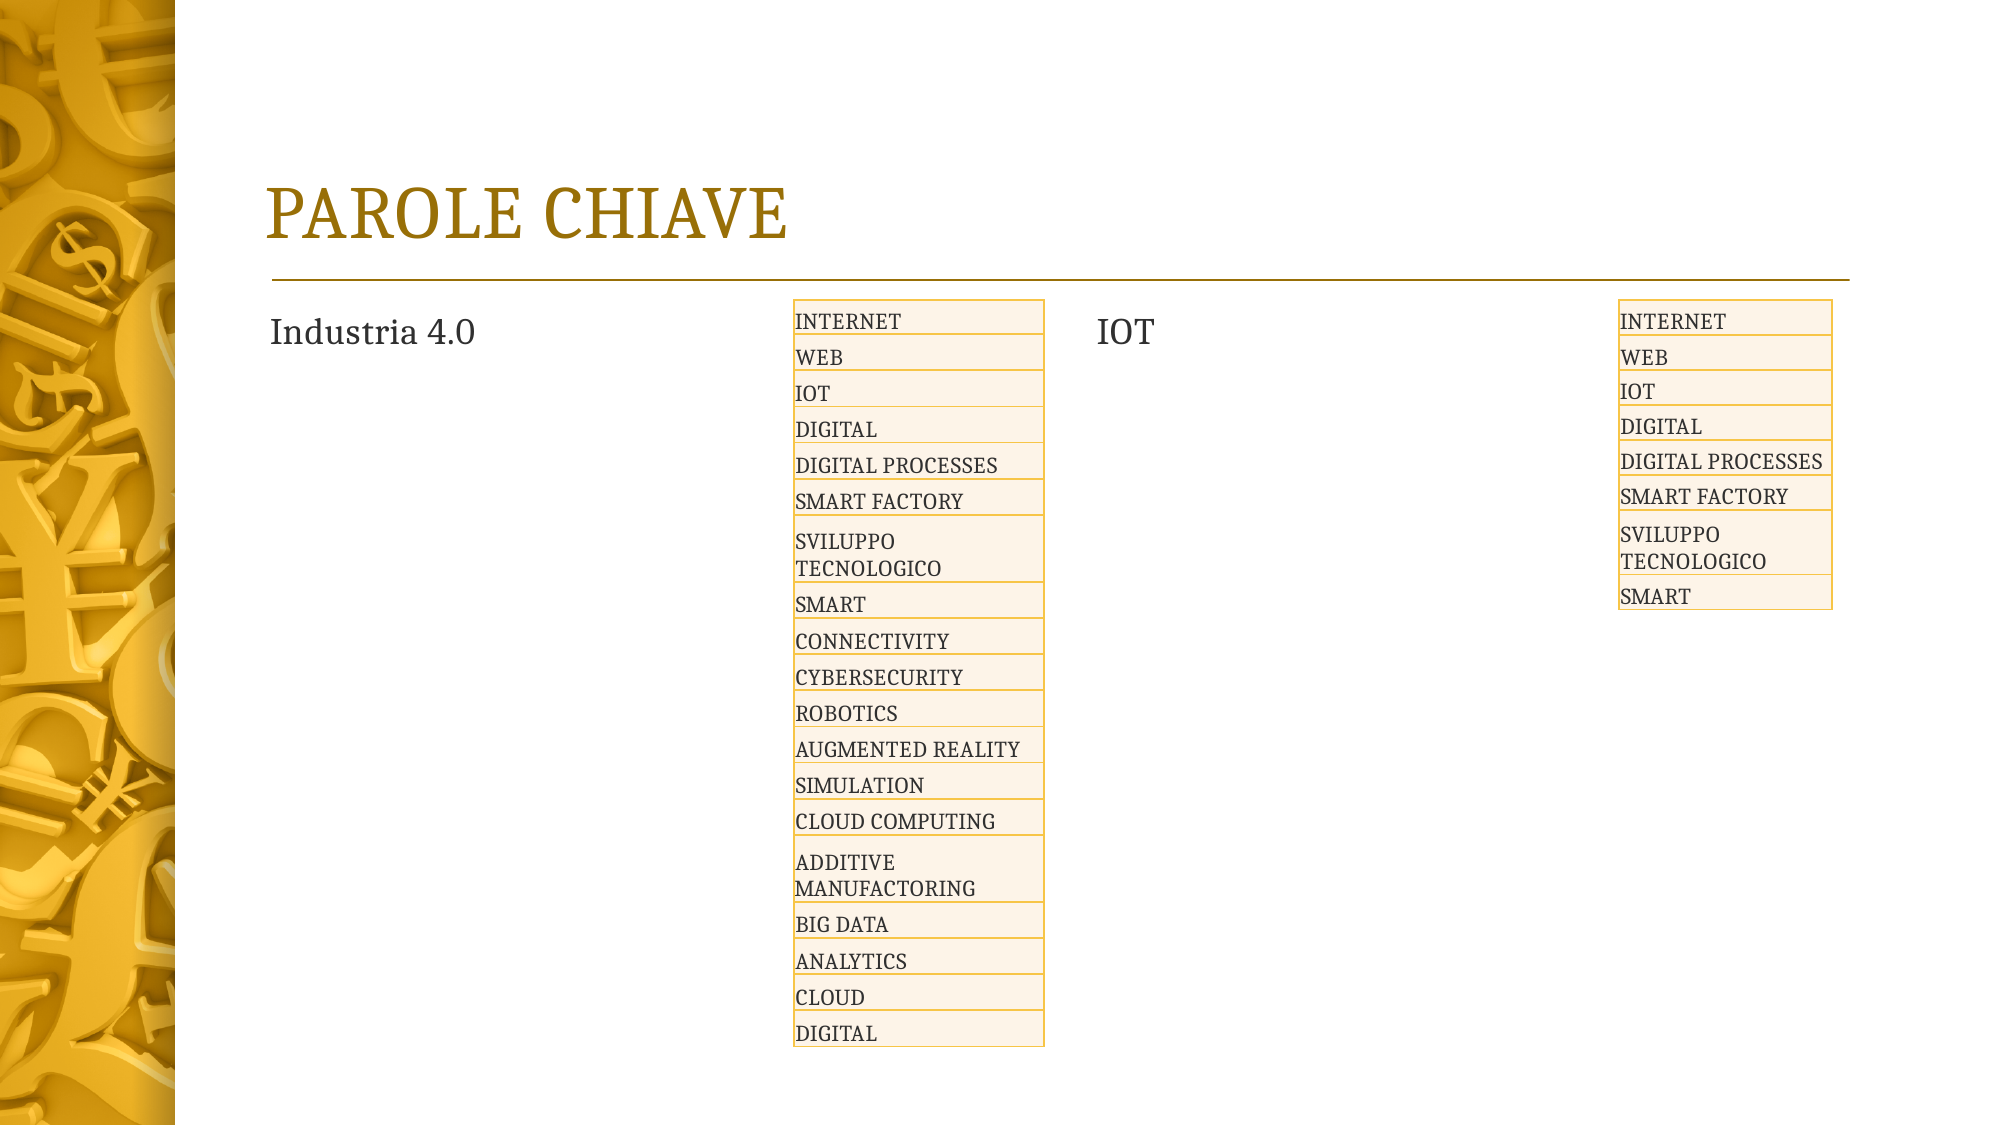

# PAROLE CHIAVE
Industria 4.0

| INTERNET |
| --- |
| WEB |
| IOT |
| DIGITAL |
| DIGITAL PROCESSES |
| SMART FACTORY |
| SVILUPPO TECNOLOGICO |
| SMART |
| CONNECTIVITY |
| CYBERSECURITY |
| ROBOTICS |
| AUGMENTED REALITY |
| SIMULATION |
| CLOUD COMPUTING |
| ADDITIVE MANUFACTORING |
| BIG DATA |
| ANALYTICS |
| CLOUD |
| DIGITAL |
IOT
| INTERNET |
| --- |
| WEB |
| IOT |
| DIGITAL |
| DIGITAL PROCESSES |
| SMART FACTORY |
| SVILUPPO TECNOLOGICO |
| SMART |